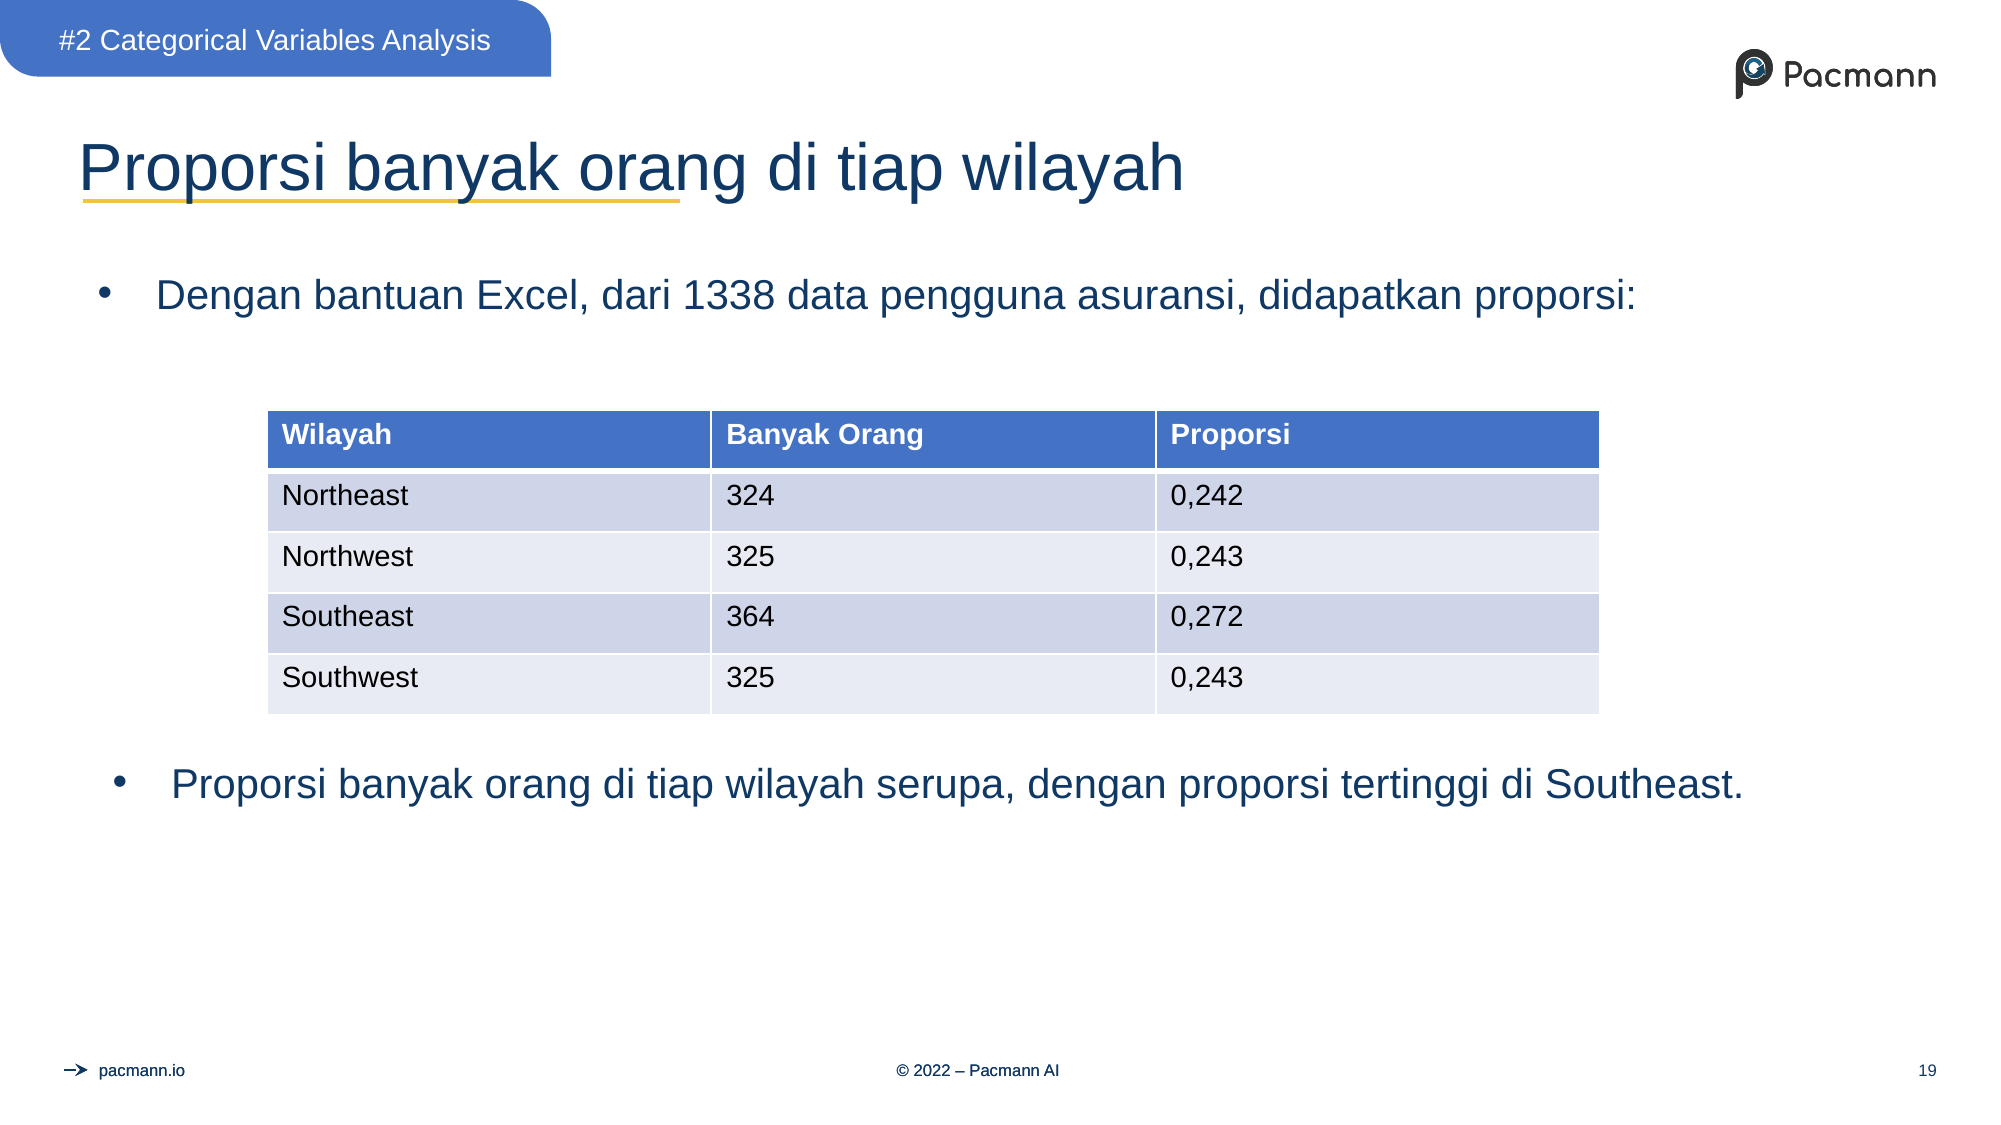

#2 Categorical Variables Analysis
# Proporsi banyak orang di tiap wilayah
Dengan bantuan Excel, dari 1338 data pengguna asuransi, didapatkan proporsi:
| Wilayah | Banyak Orang | Proporsi |
| --- | --- | --- |
| Northeast | 324 | 0,242 |
| Northwest | 325 | 0,243 |
| Southeast | 364 | 0,272 |
| Southwest | 325 | 0,243 |
Proporsi banyak orang di tiap wilayah serupa, dengan proporsi tertinggi di Southeast.